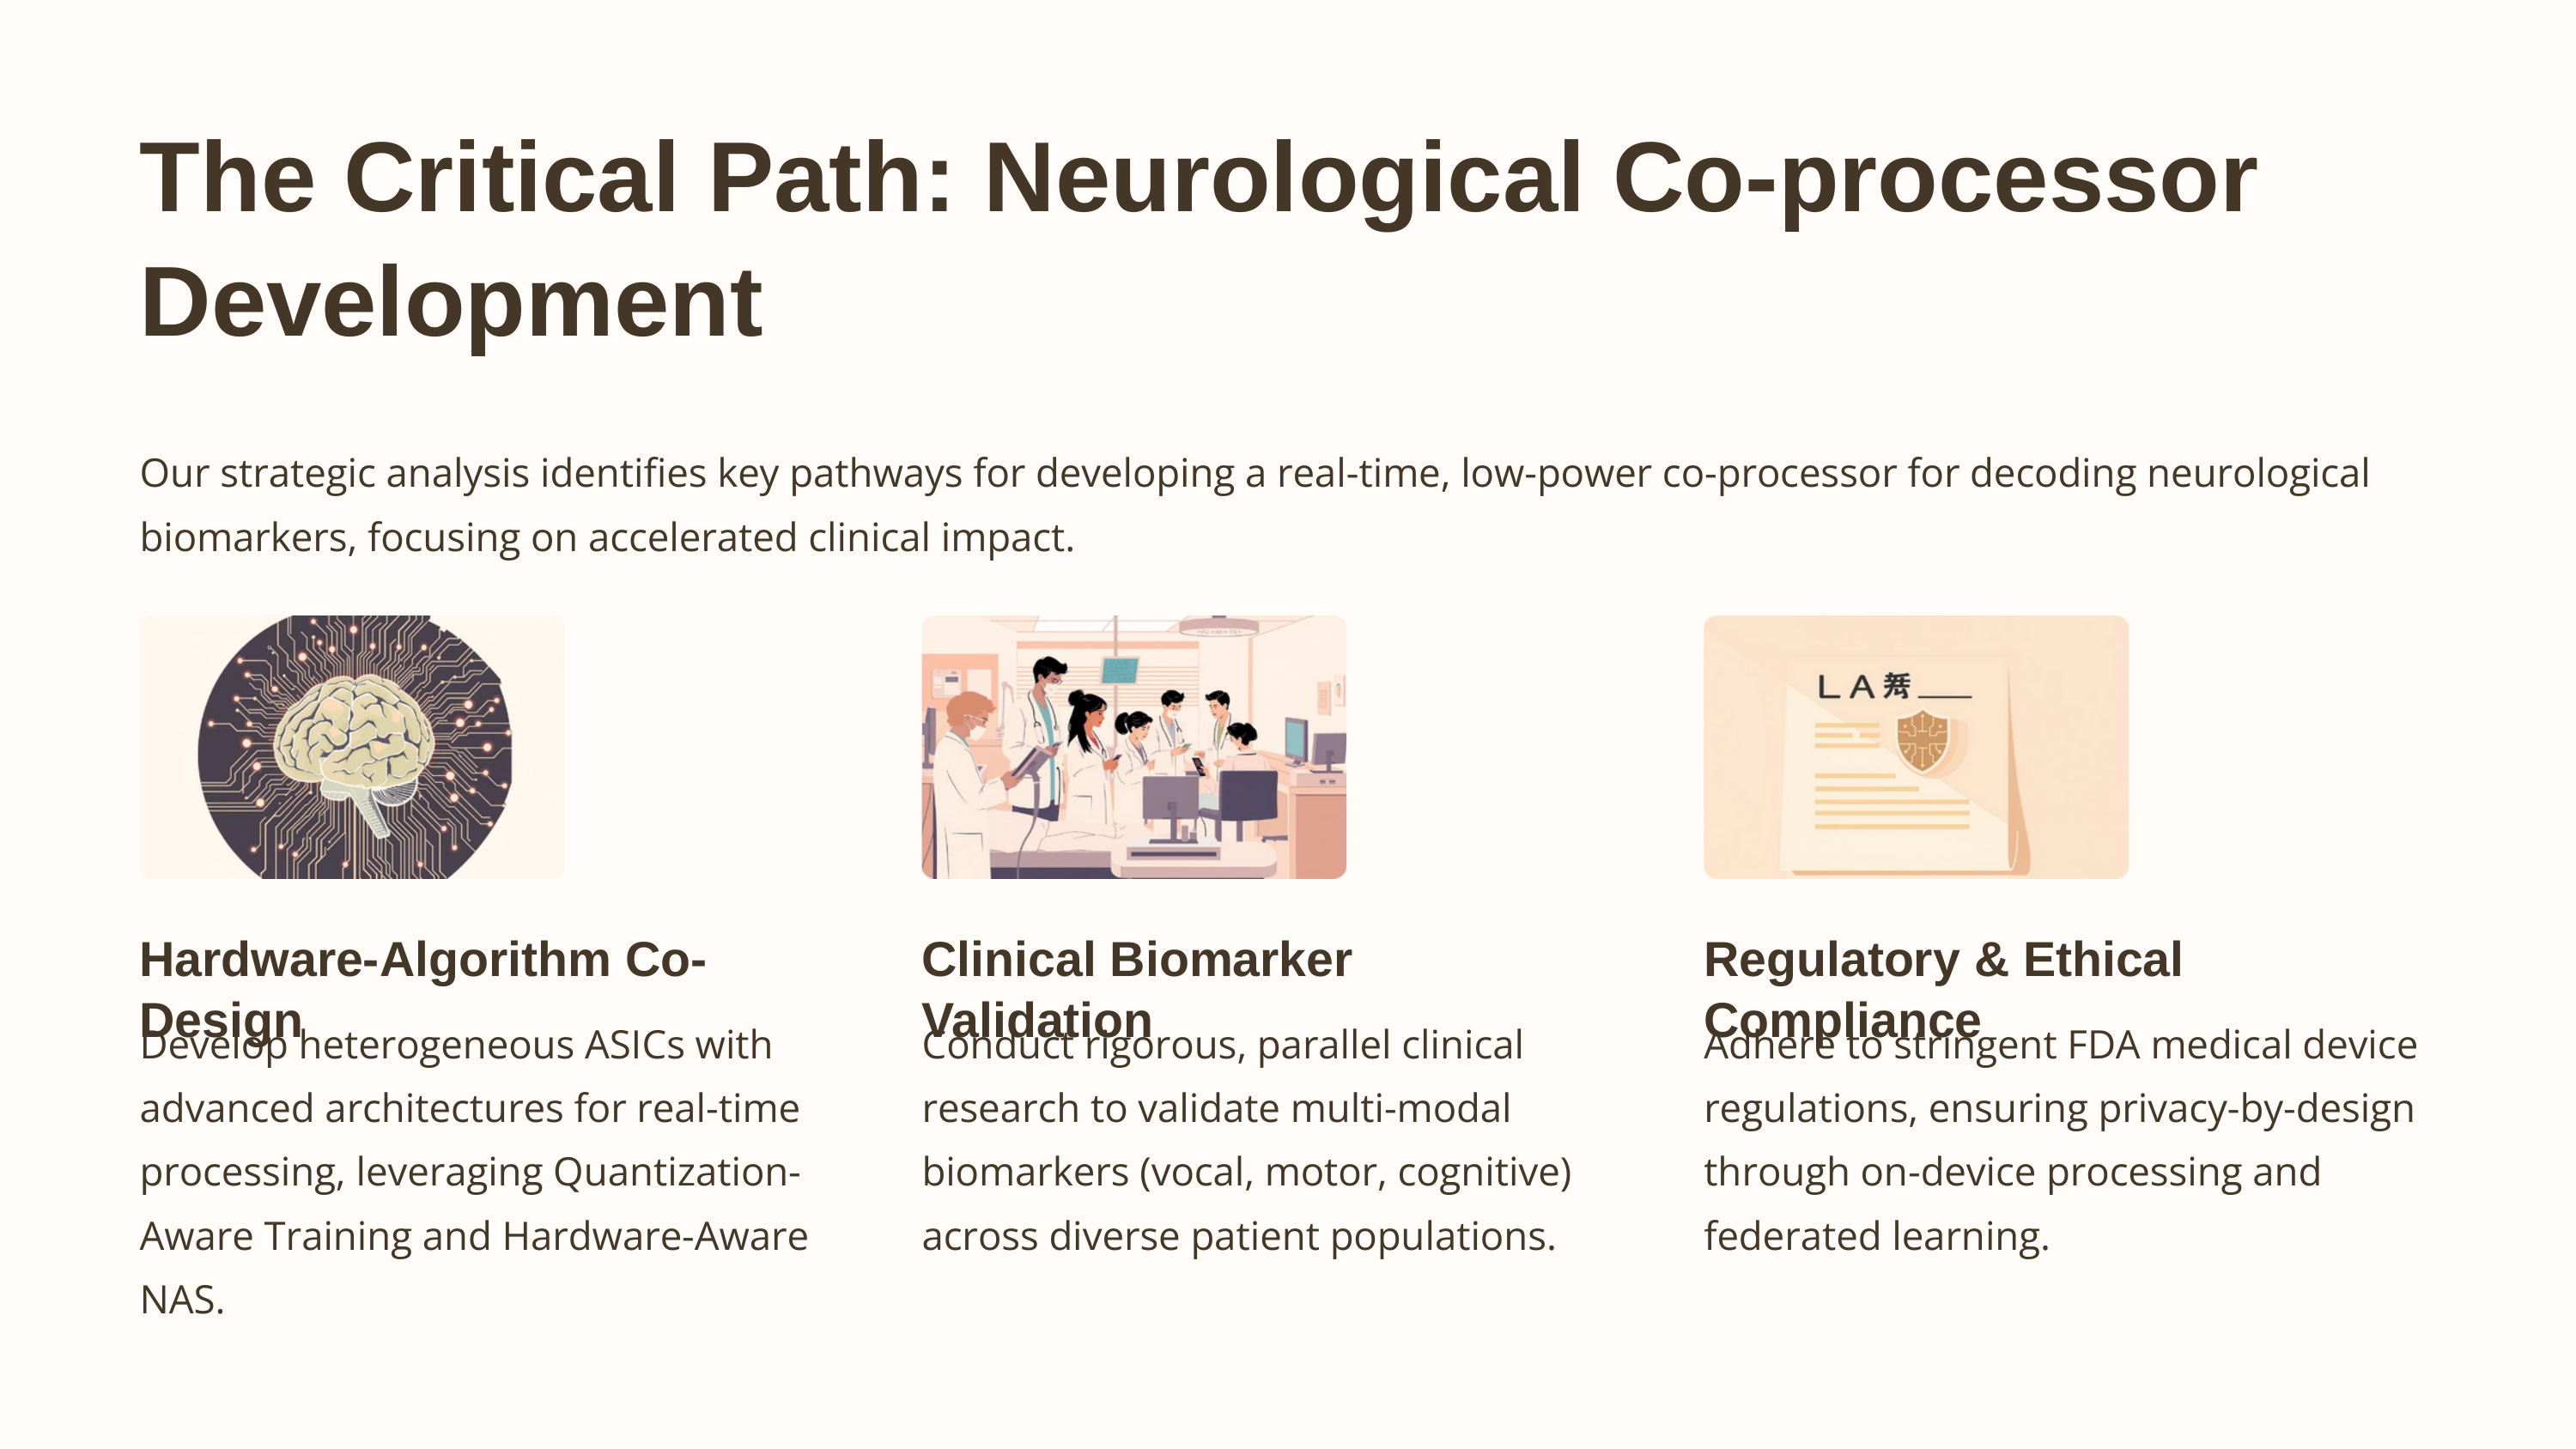

The Critical Path: Neurological Co-processor Development
Our strategic analysis identifies key pathways for developing a real-time, low-power co-processor for decoding neurological biomarkers, focusing on accelerated clinical impact.

Hardware-Algorithm Co-Design
Clinical Biomarker Validation
Regulatory & Ethical Compliance
Develop heterogeneous ASICs with advanced architectures for real-time processing, leveraging Quantization-Aware Training and Hardware-Aware NAS.
Conduct rigorous, parallel clinical research to validate multi-modal biomarkers (vocal, motor, cognitive) across diverse patient populations.
Adhere to stringent FDA medical device regulations, ensuring privacy-by-design through on-device processing and federated learning.